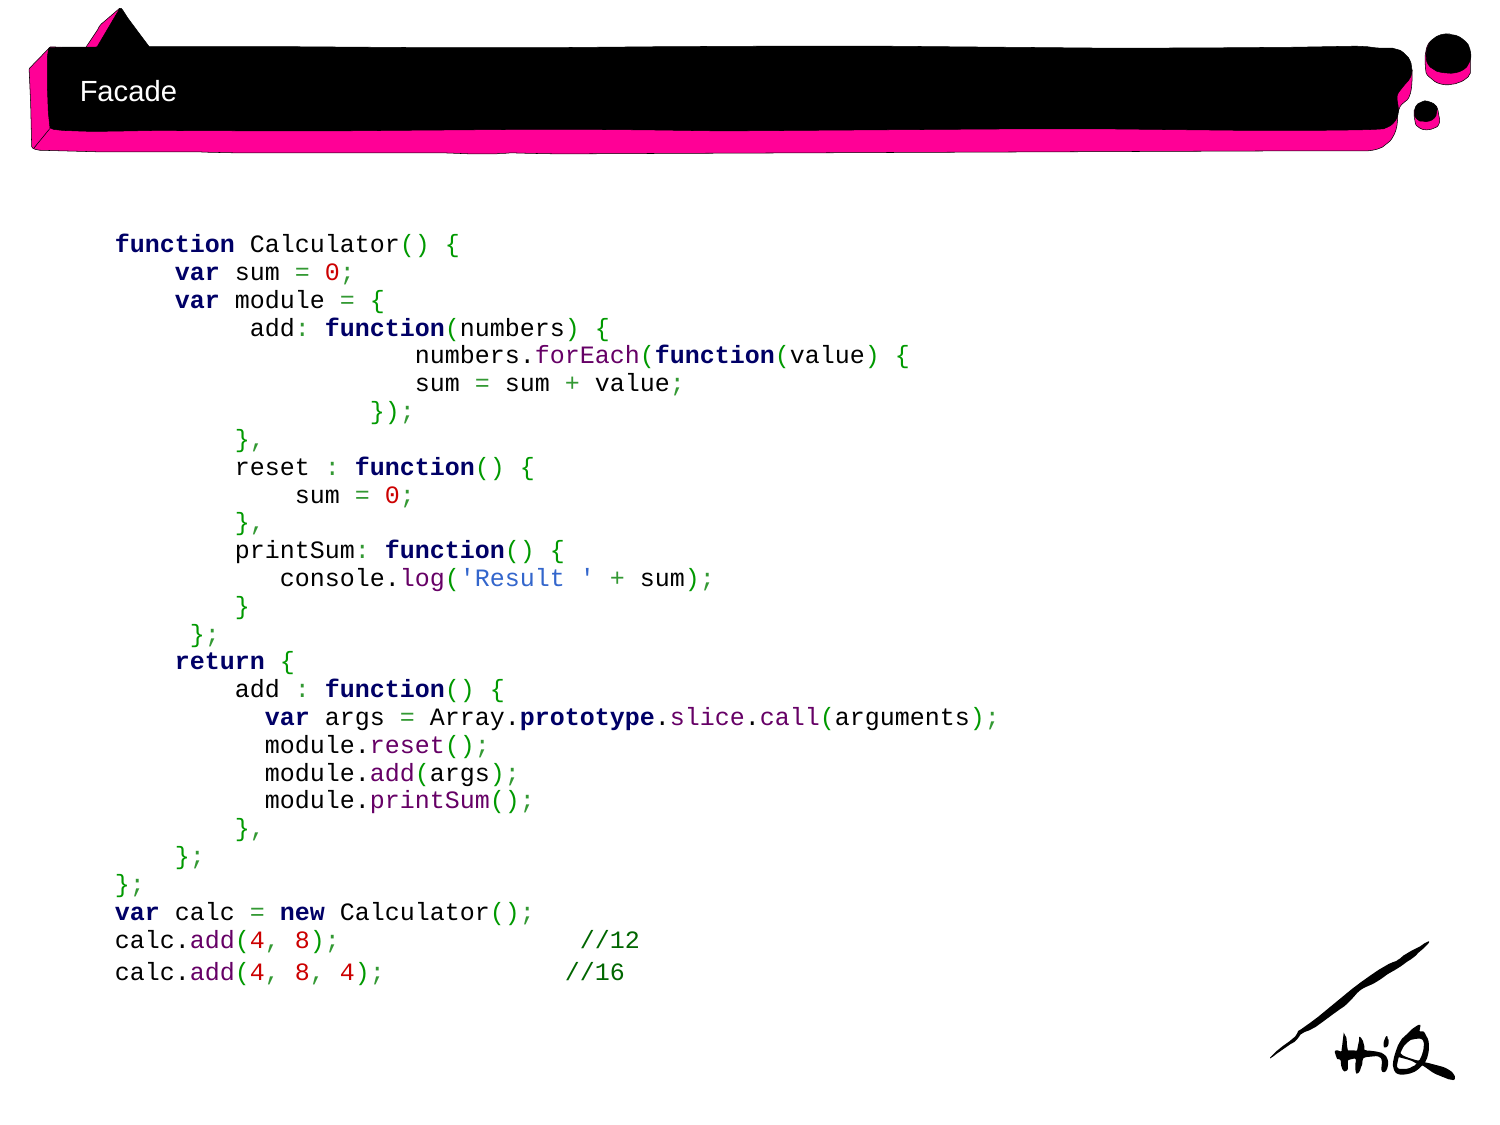

# Facade
function Calculator() {
    var sum = 0;
    var module = {
         add: function(numbers) {
          	numbers.forEach(function(value) {
               	sum = sum + value;
                 });
        },
        reset : function() {
            sum = 0;
        },
        printSum: function() {
           console.log('Result ' + sum);
        }
     };
    return {
        add : function() {
        	var args = Array.prototype.slice.call(arguments);
          module.reset();
          module.add(args);
          module.printSum();
        },
    };
};
var calc = new Calculator();
calc.add(4, 8);                //12
calc.add(4, 8, 4);            //16